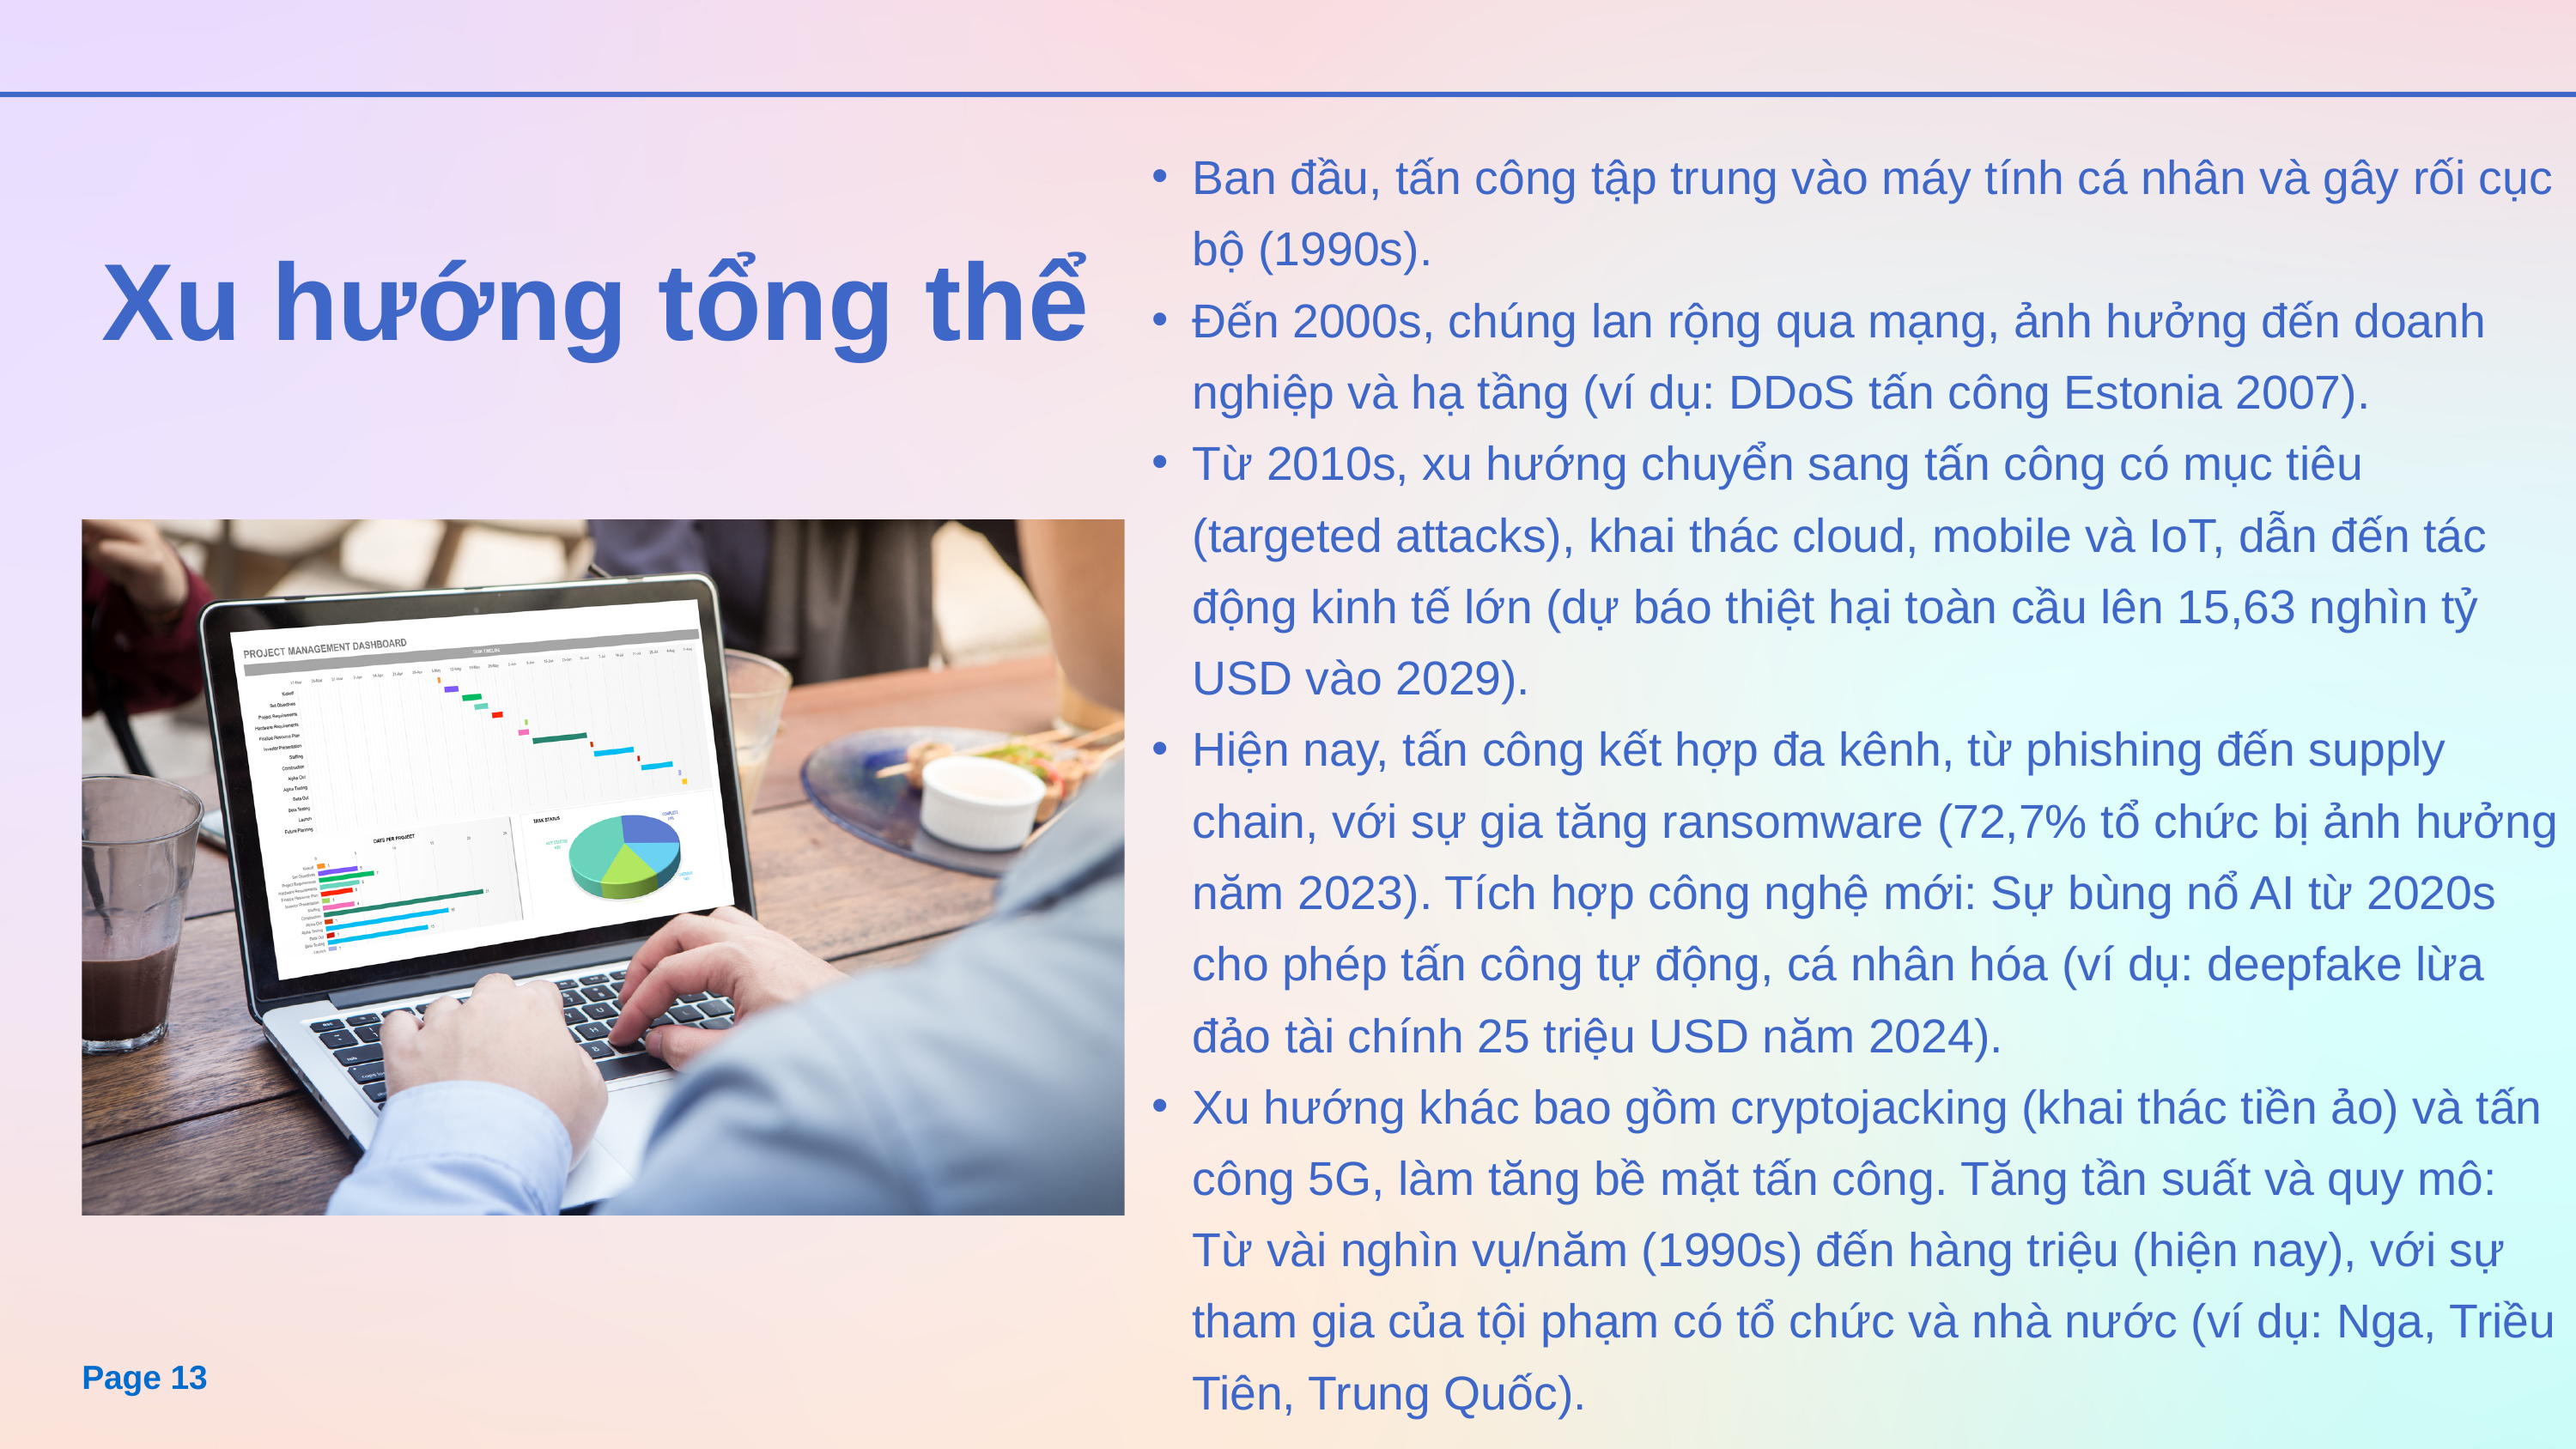

Ban đầu, tấn công tập trung vào máy tính cá nhân và gây rối cục bộ (1990s).
Đến 2000s, chúng lan rộng qua mạng, ảnh hưởng đến doanh nghiệp và hạ tầng (ví dụ: DDoS tấn công Estonia 2007).
Từ 2010s, xu hướng chuyển sang tấn công có mục tiêu (targeted attacks), khai thác cloud, mobile và IoT, dẫn đến tác động kinh tế lớn (dự báo thiệt hại toàn cầu lên 15,63 nghìn tỷ USD vào 2029).
Hiện nay, tấn công kết hợp đa kênh, từ phishing đến supply chain, với sự gia tăng ransomware (72,7% tổ chức bị ảnh hưởng năm 2023). Tích hợp công nghệ mới: Sự bùng nổ AI từ 2020s cho phép tấn công tự động, cá nhân hóa (ví dụ: deepfake lừa đảo tài chính 25 triệu USD năm 2024).
Xu hướng khác bao gồm cryptojacking (khai thác tiền ảo) và tấn công 5G, làm tăng bề mặt tấn công. Tăng tần suất và quy mô: Từ vài nghìn vụ/năm (1990s) đến hàng triệu (hiện nay), với sự tham gia của tội phạm có tổ chức và nhà nước (ví dụ: Nga, Triều Tiên, Trung Quốc).
Xu hướng tổng thể

Page 13